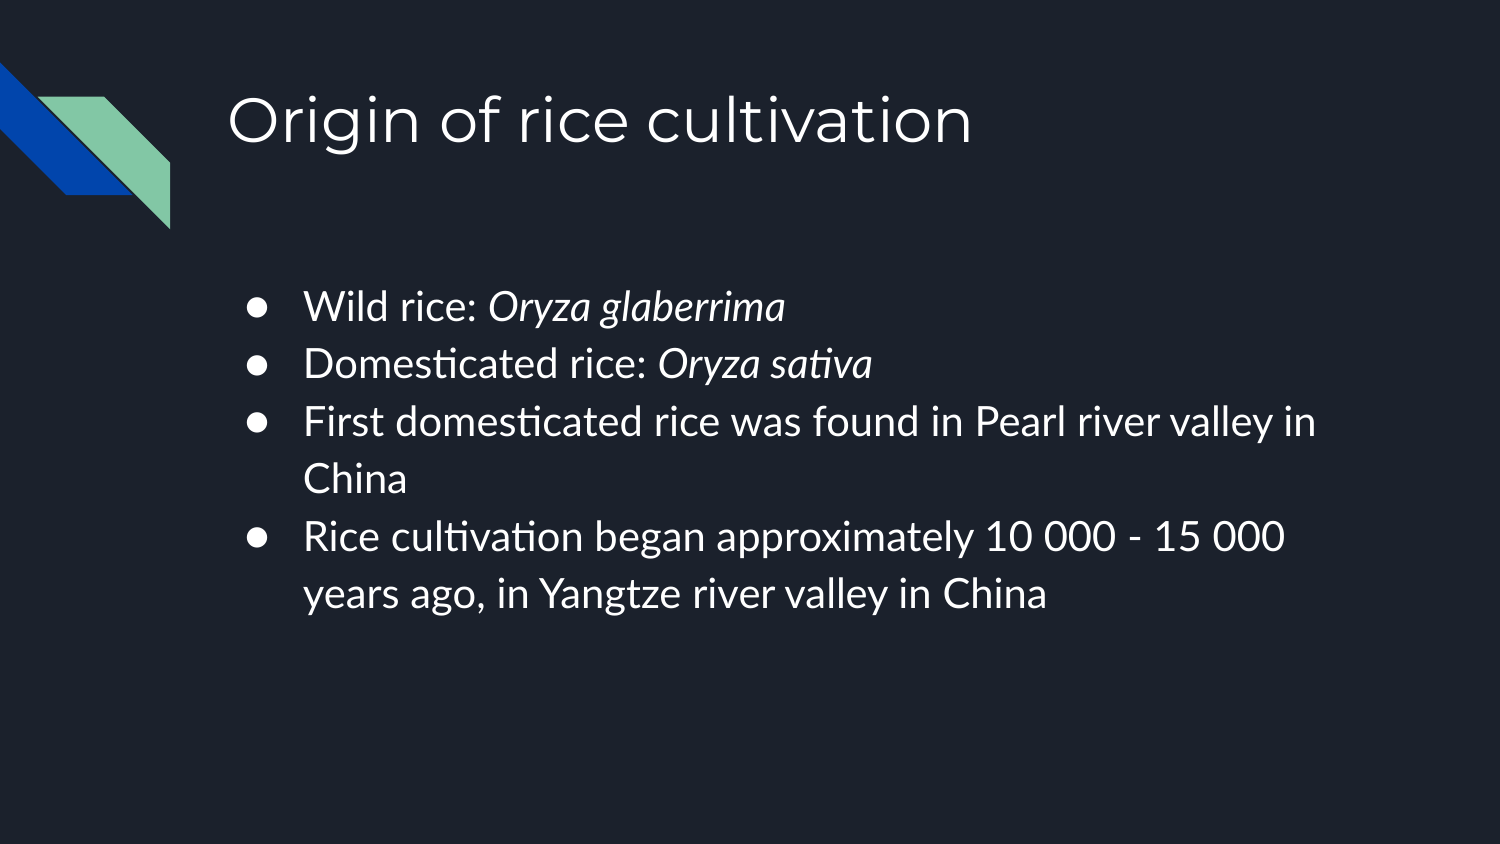

# Origin of rice cultivation
Wild rice: Oryza glaberrima
Domesticated rice: Oryza sativa
First domesticated rice was found in Pearl river valley in China
Rice cultivation began approximately 10 000 - 15 000 years ago, in Yangtze river valley in China